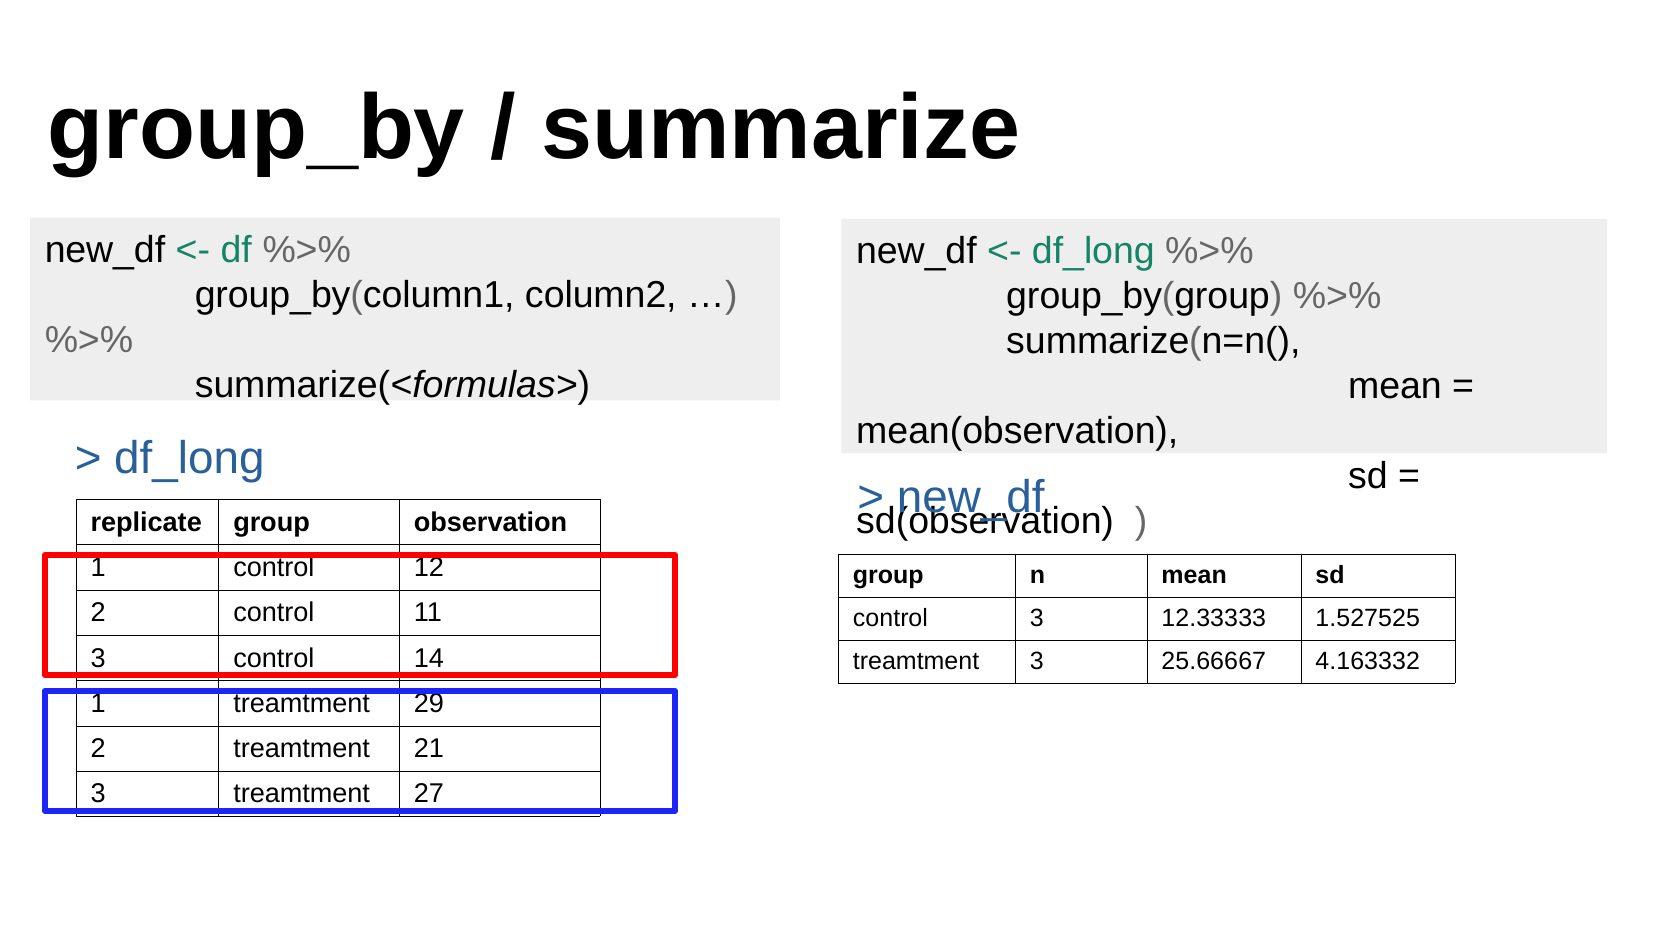

group_by / summarize
new_df <- df %>%
	group_by(column1, column2, …) %>%
	summarize(<formulas>)
new_df <- df_long %>%
	group_by(group) %>%
	summarize(n=n(),
			    mean = mean(observation),
			    sd = sd(observation)  )
> df_long
> new_df
| replicate | group | observation |
| --- | --- | --- |
| 1 | control | 12 |
| 2 | control | 11 |
| 3 | control | 14 |
| 1 | treamtment | 29 |
| 2 | treamtment | 21 |
| 3 | treamtment | 27 |
| group | n | mean | sd |
| --- | --- | --- | --- |
| control | 3 | 12.33333 | 1.527525 |
| treamtment | 3 | 25.66667 | 4.163332 |